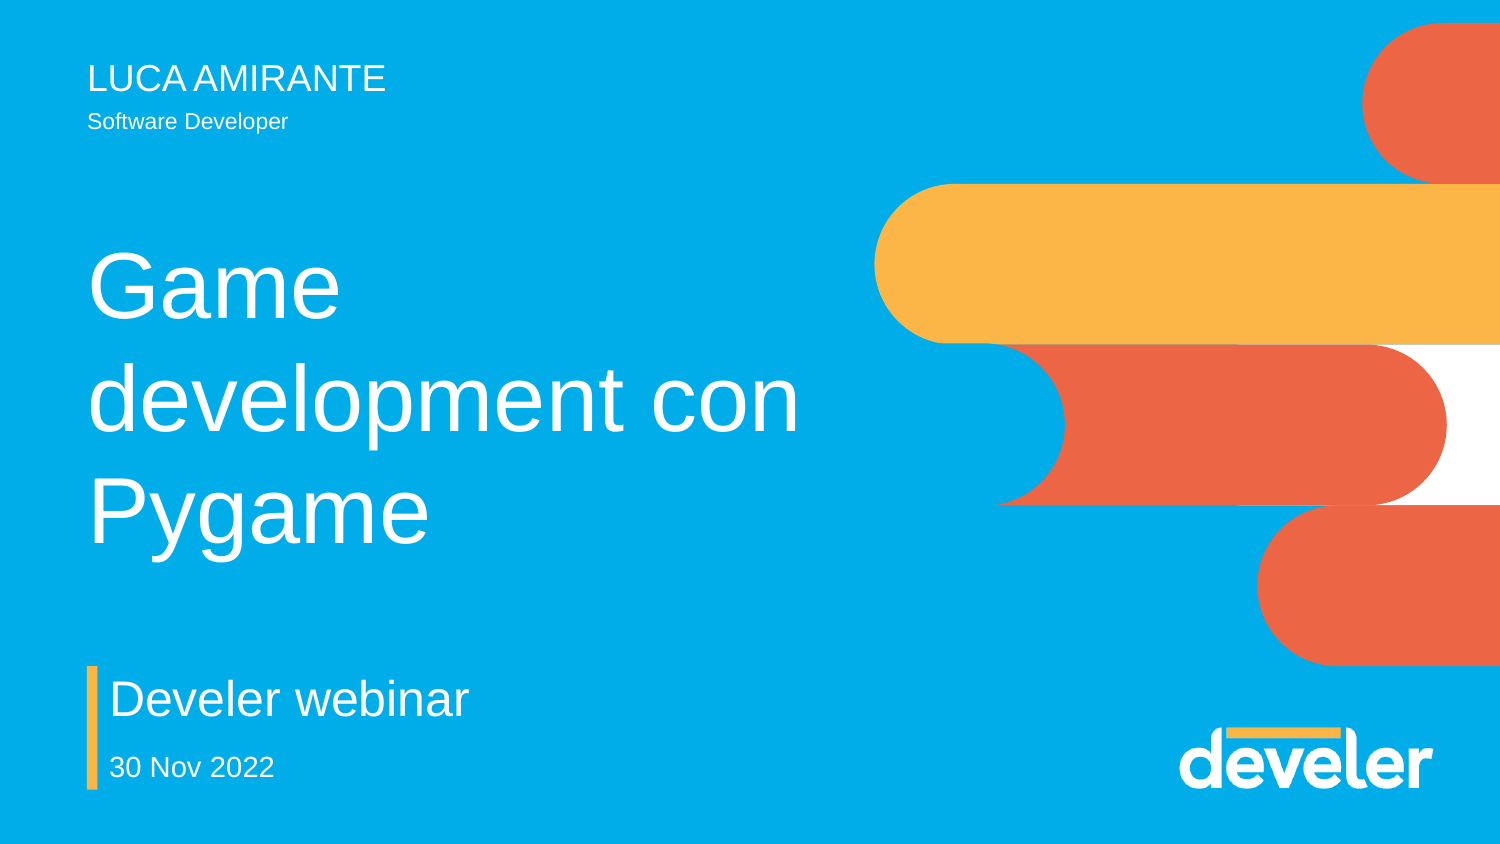

LUCA AMIRANTE
Software Developer
# Game development con Pygame
Develer webinar
30 Nov 2022